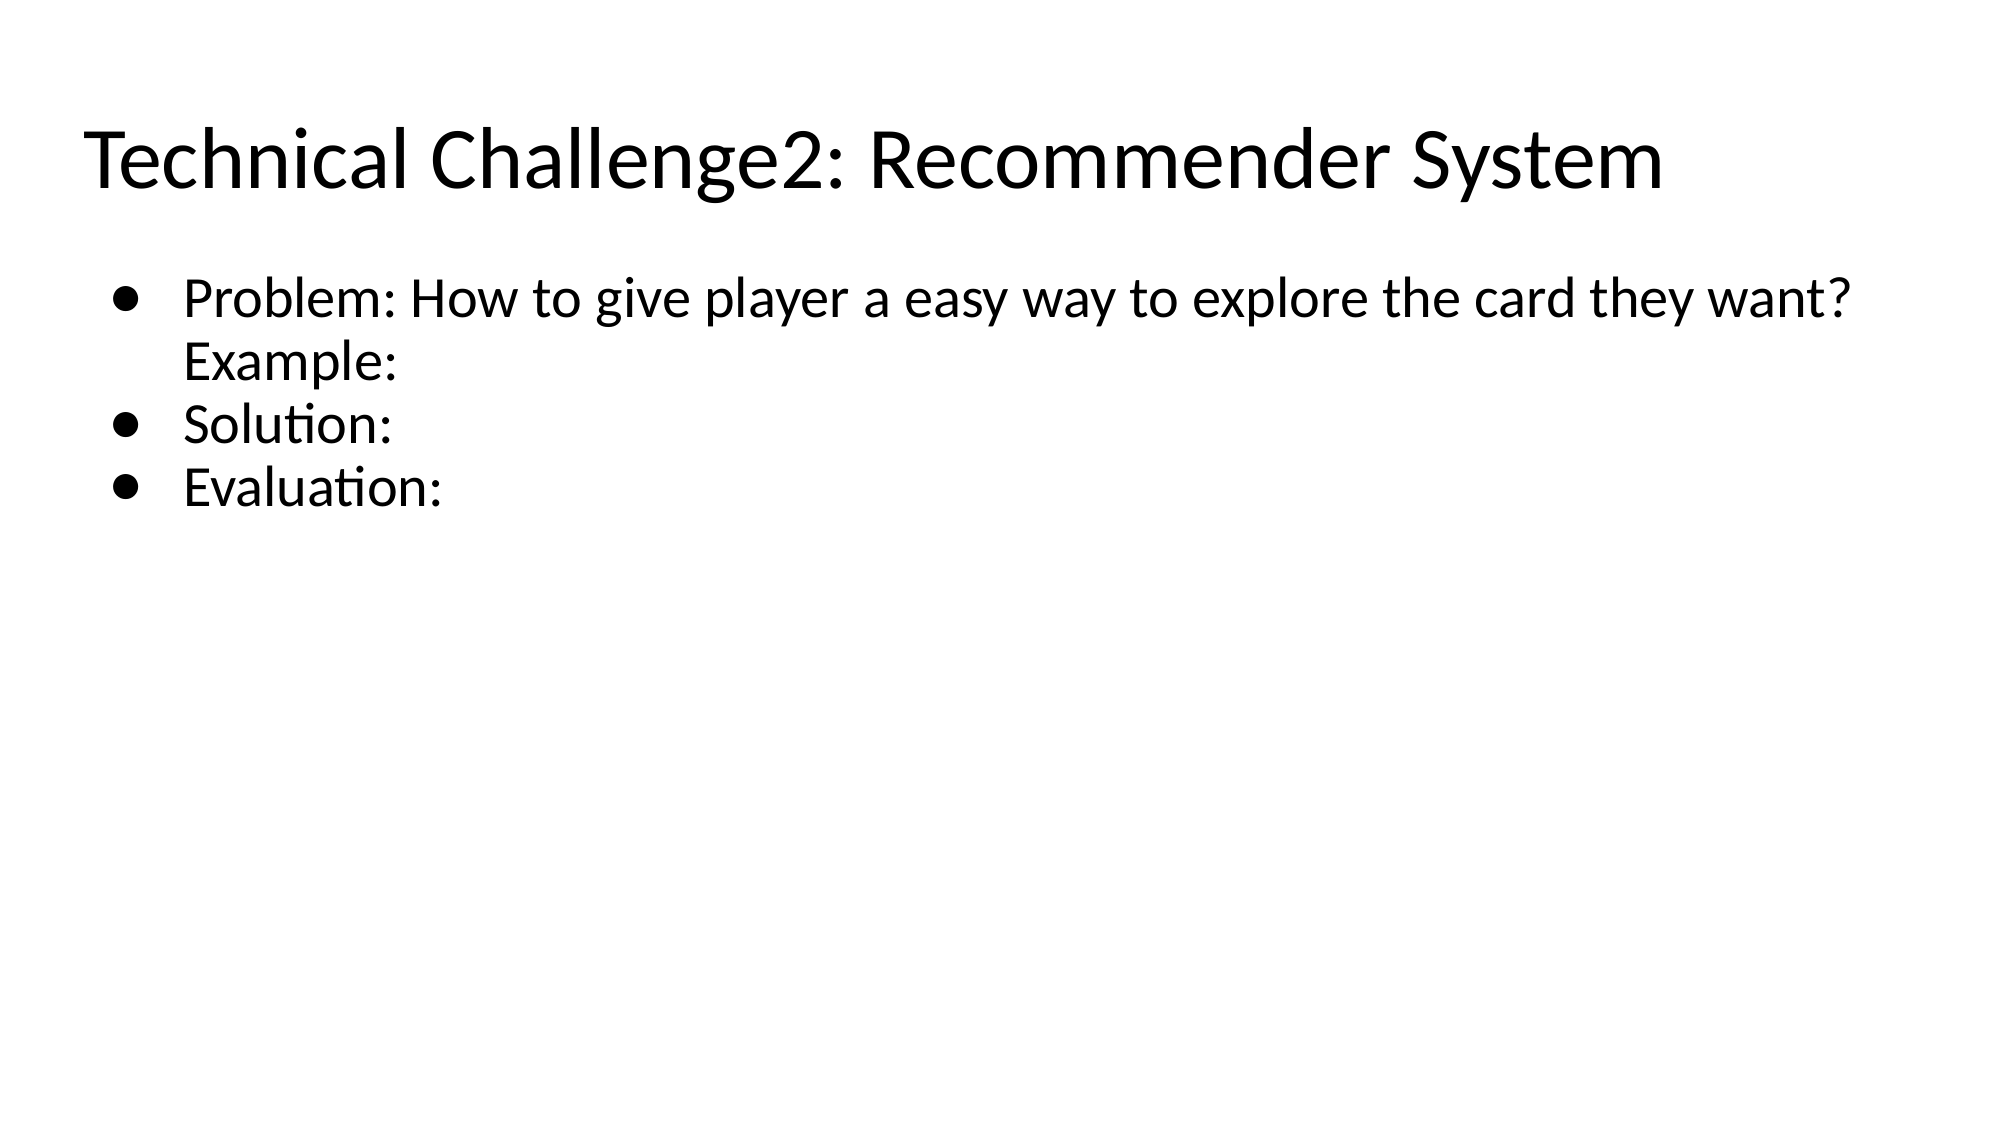

# Technical Challenge2: Recommender System
Problem: How to give player a easy way to explore the card they want? Example:
Solution:
Evaluation: